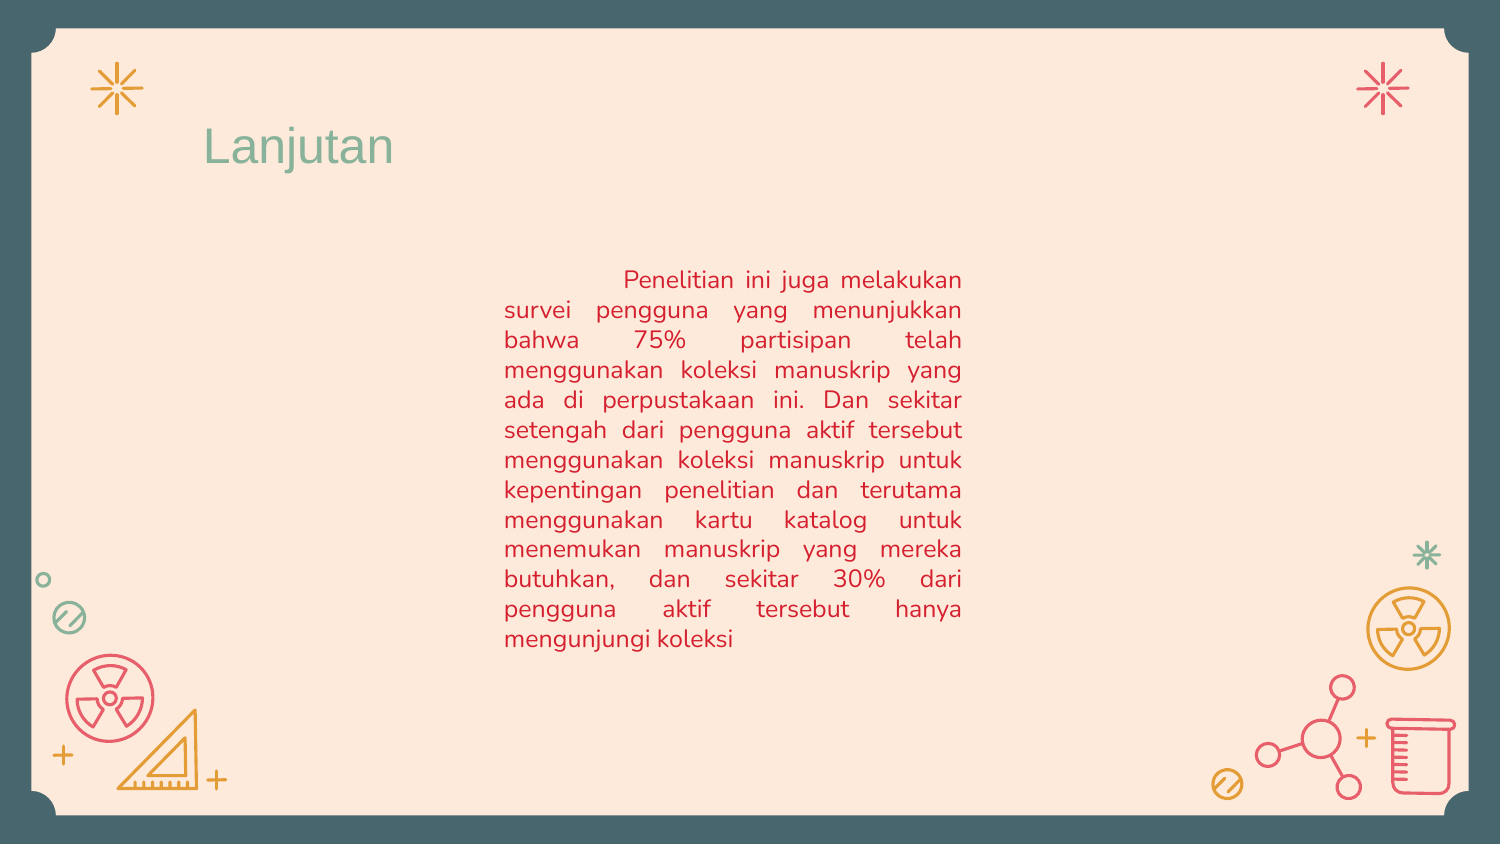

# Lanjutan
           Penelitian ini juga melakukan survei pengguna yang menunjukkan bahwa 75% partisipan telah menggunakan koleksi manuskrip yang ada di perpustakaan ini. Dan sekitar setengah dari pengguna aktif tersebut menggunakan koleksi manuskrip untuk kepentingan penelitian dan terutama menggunakan kartu katalog untuk menemukan manuskrip yang mereka butuhkan, dan sekitar 30% dari pengguna aktif tersebut hanya mengunjungi koleksi